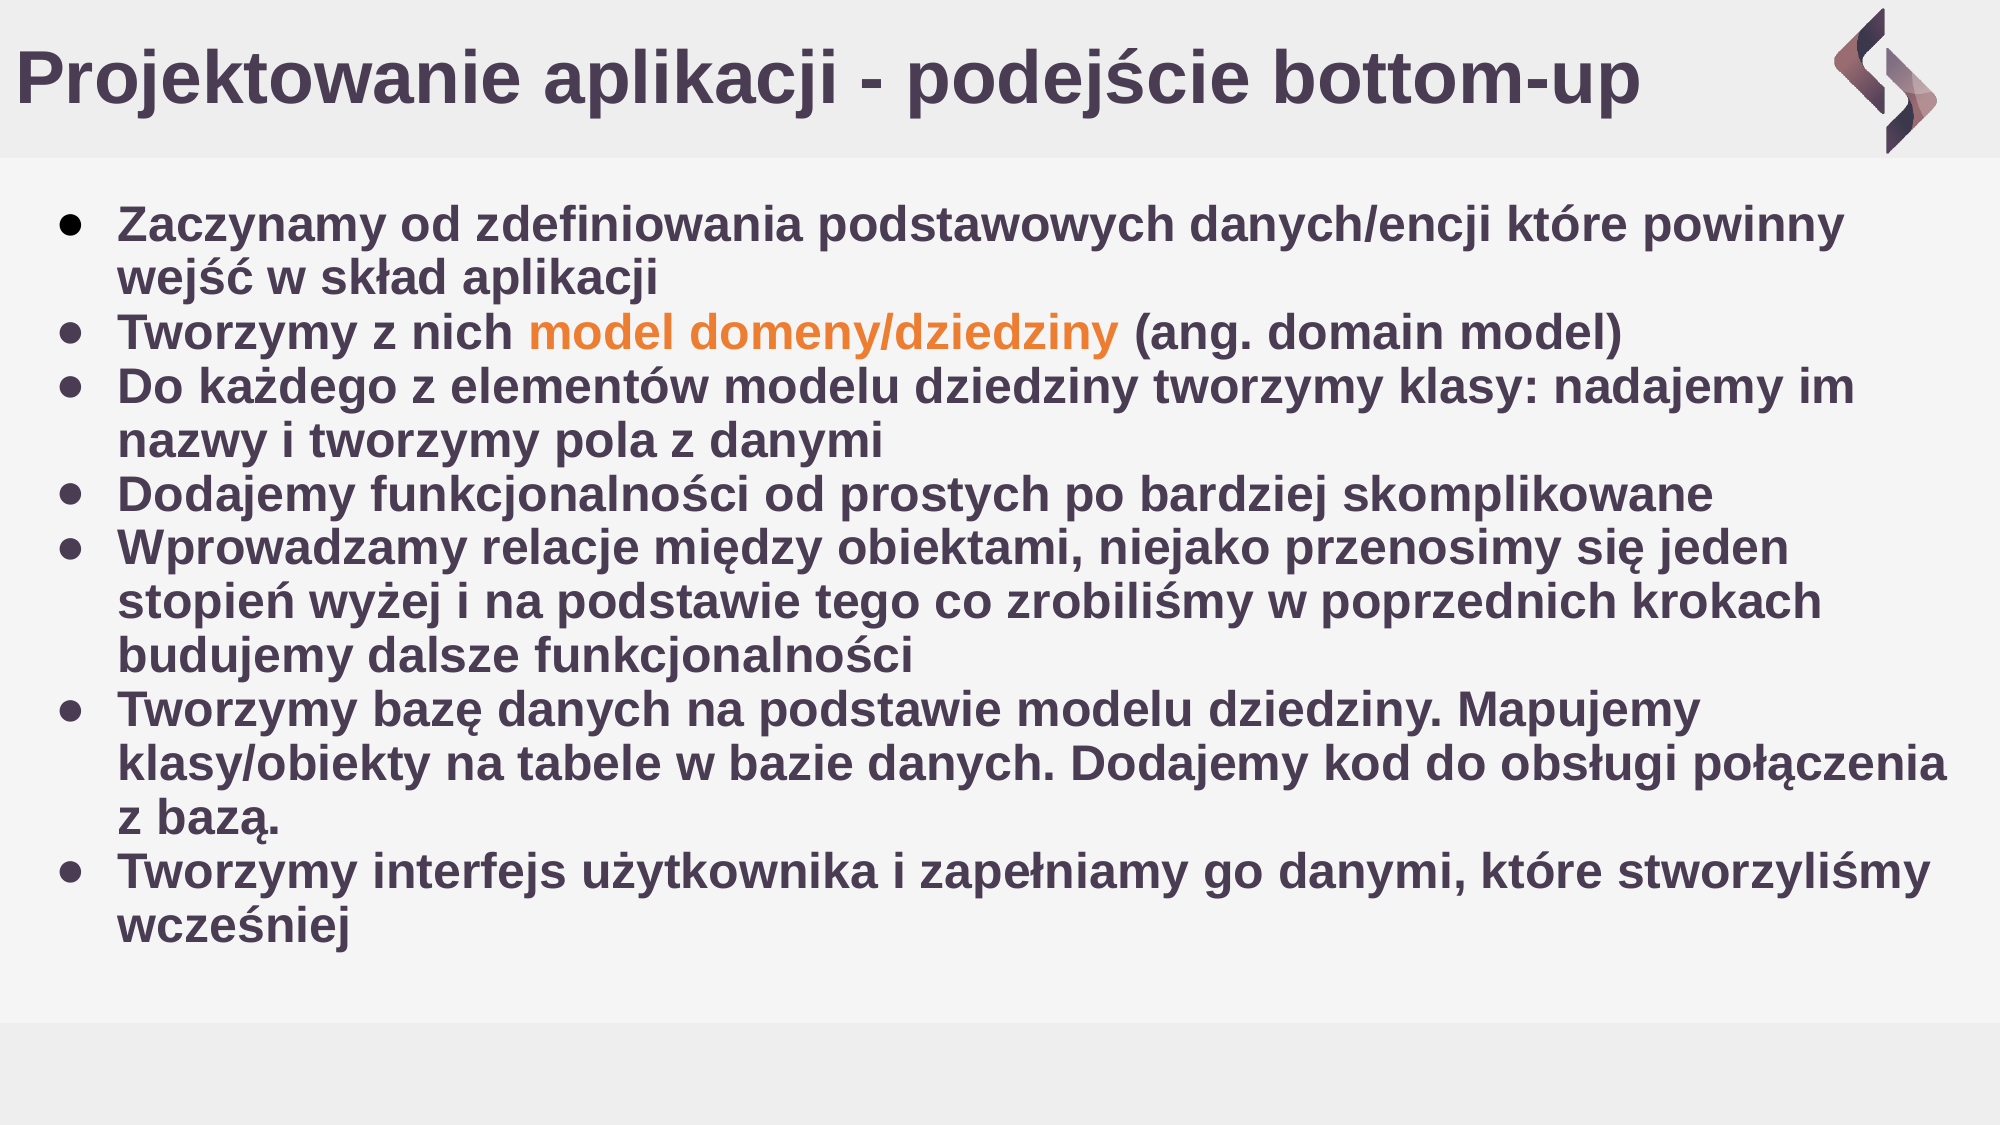

# Projektowanie aplikacji - podejście bottom-up
Zaczynamy od zdefiniowania podstawowych danych/encji które powinny wejść w skład aplikacji
Tworzymy z nich model domeny/dziedziny (ang. domain model)
Do każdego z elementów modelu dziedziny tworzymy klasy: nadajemy im nazwy i tworzymy pola z danymi
Dodajemy funkcjonalności od prostych po bardziej skomplikowane
Wprowadzamy relacje między obiektami, niejako przenosimy się jeden stopień wyżej i na podstawie tego co zrobiliśmy w poprzednich krokach budujemy dalsze funkcjonalności
Tworzymy bazę danych na podstawie modelu dziedziny. Mapujemy klasy/obiekty na tabele w bazie danych. Dodajemy kod do obsługi połączenia z bazą.
Tworzymy interfejs użytkownika i zapełniamy go danymi, które stworzyliśmy wcześniej